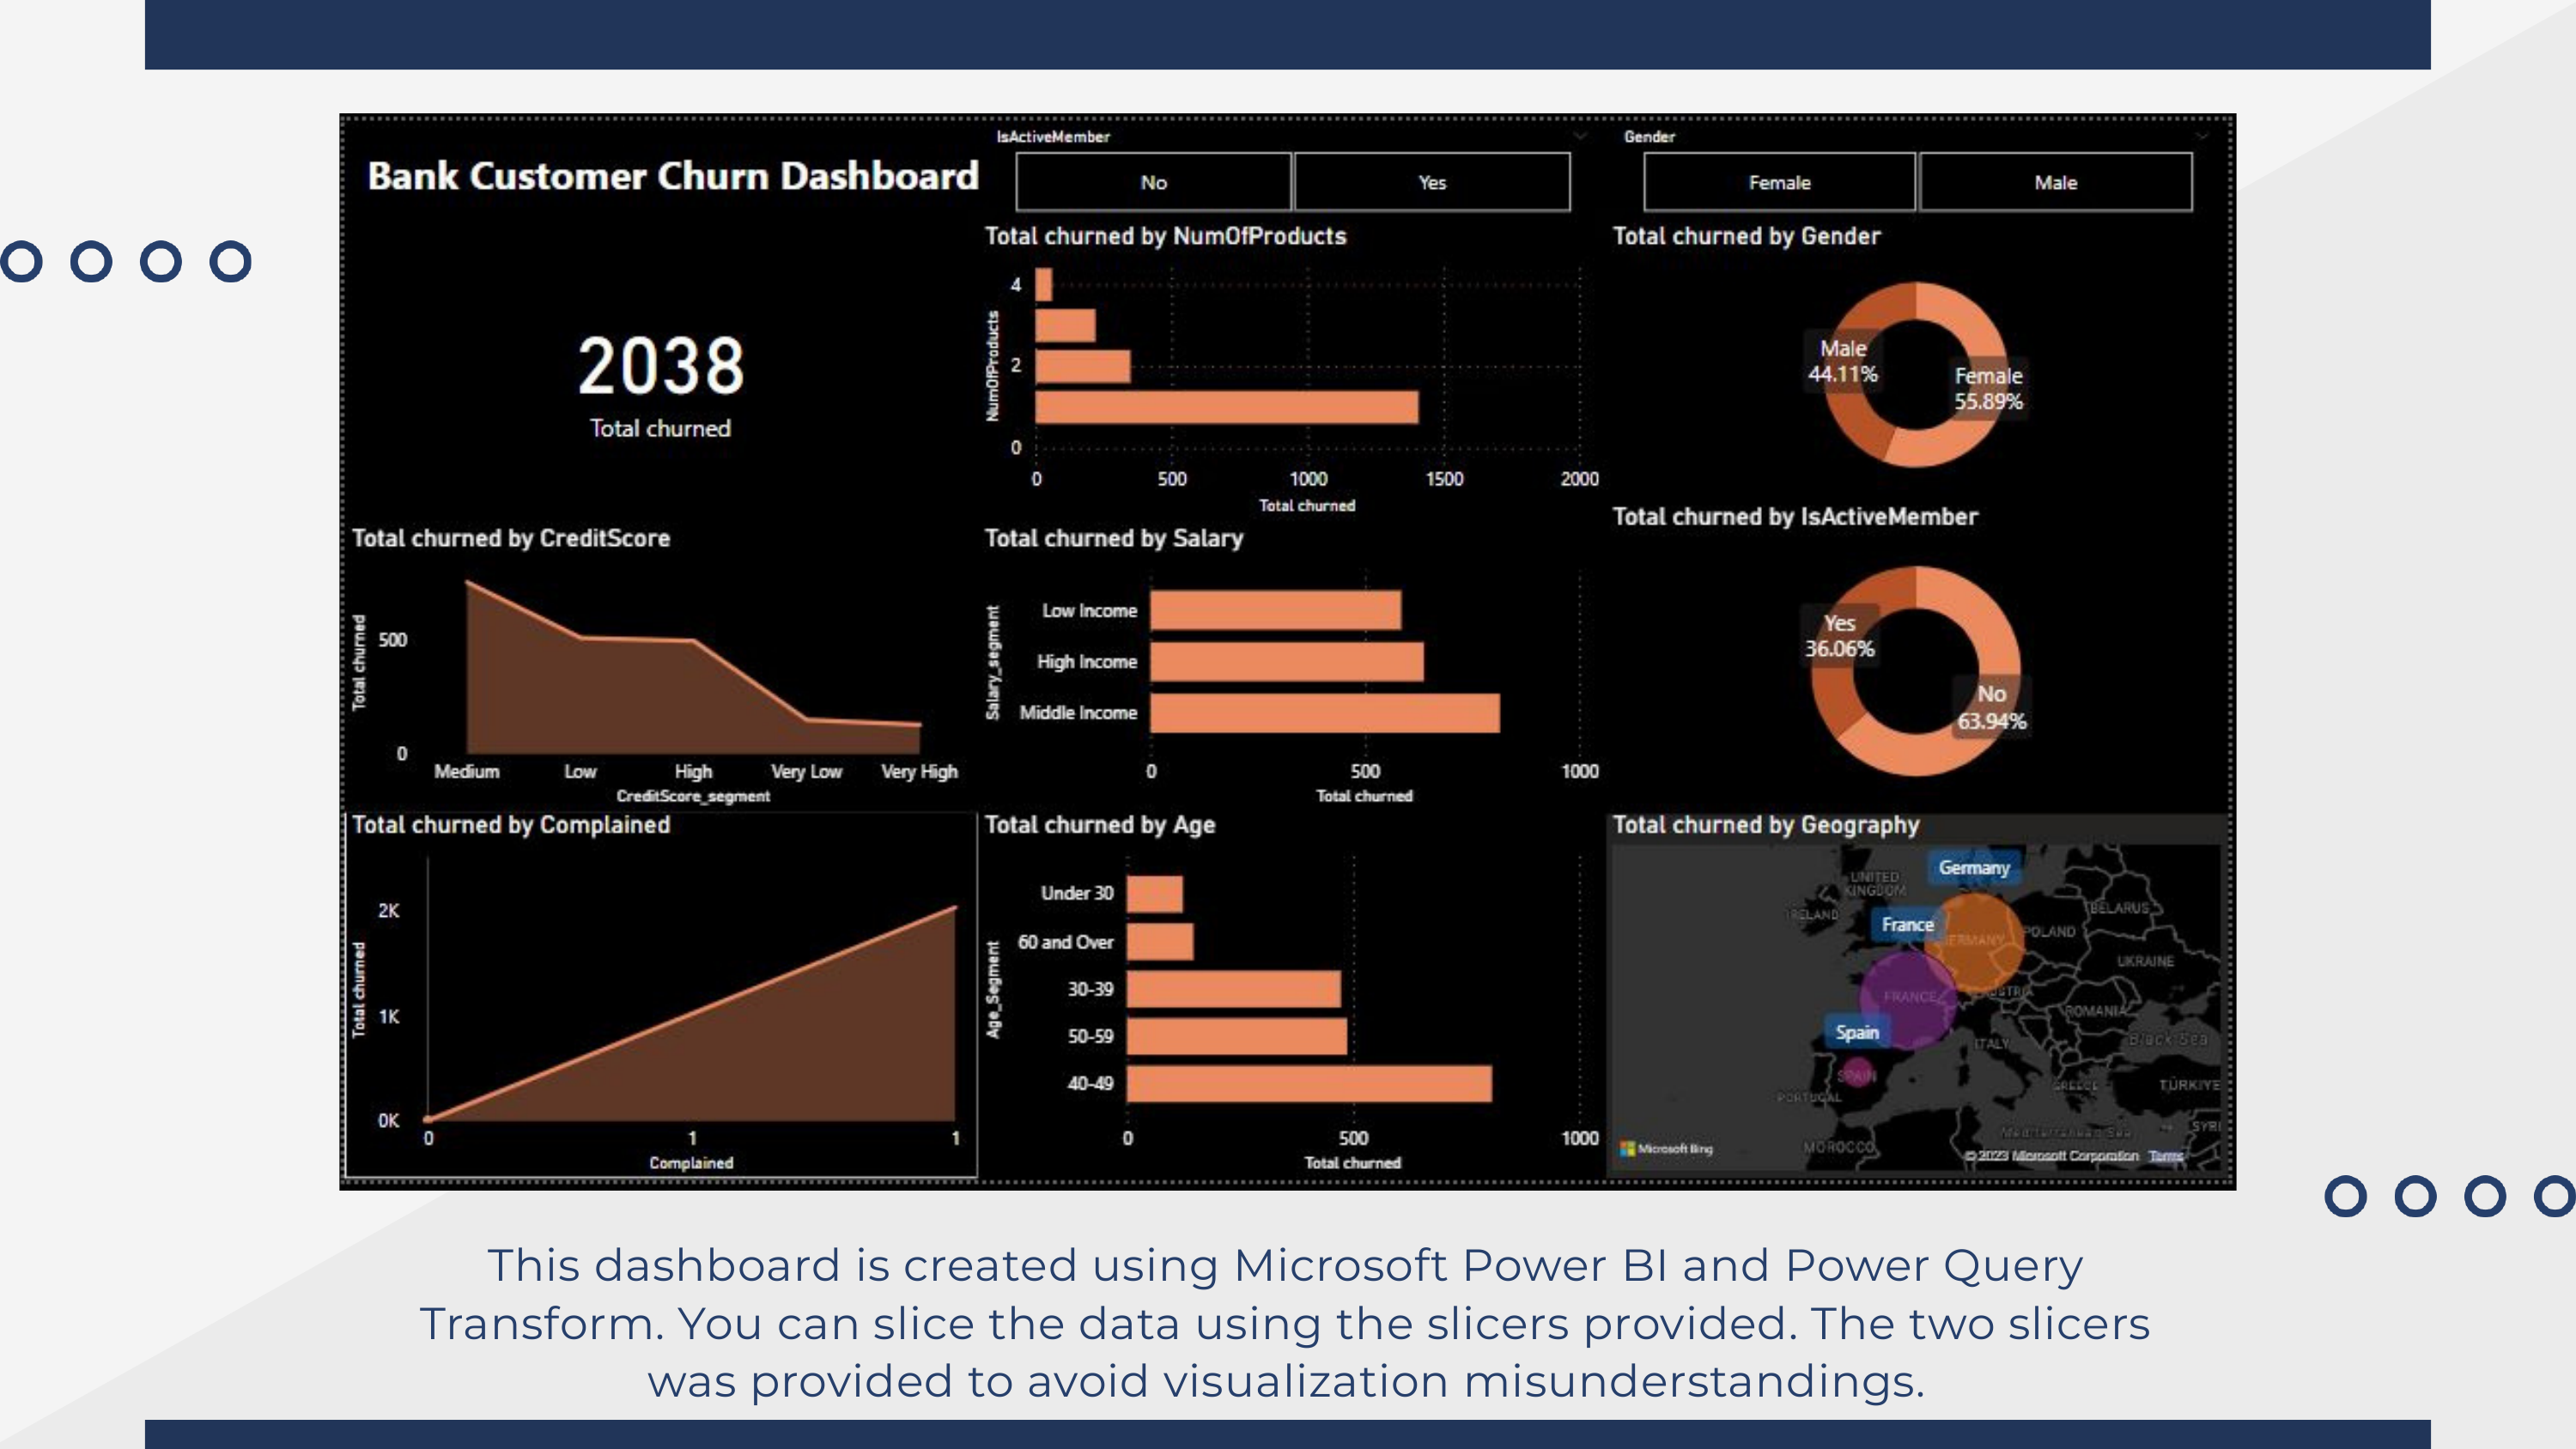

This dashboard is created using Microsoft Power BI and Power Query Transform. You can slice the data using the slicers provided. The two slicers was provided to avoid visualization misunderstandings.